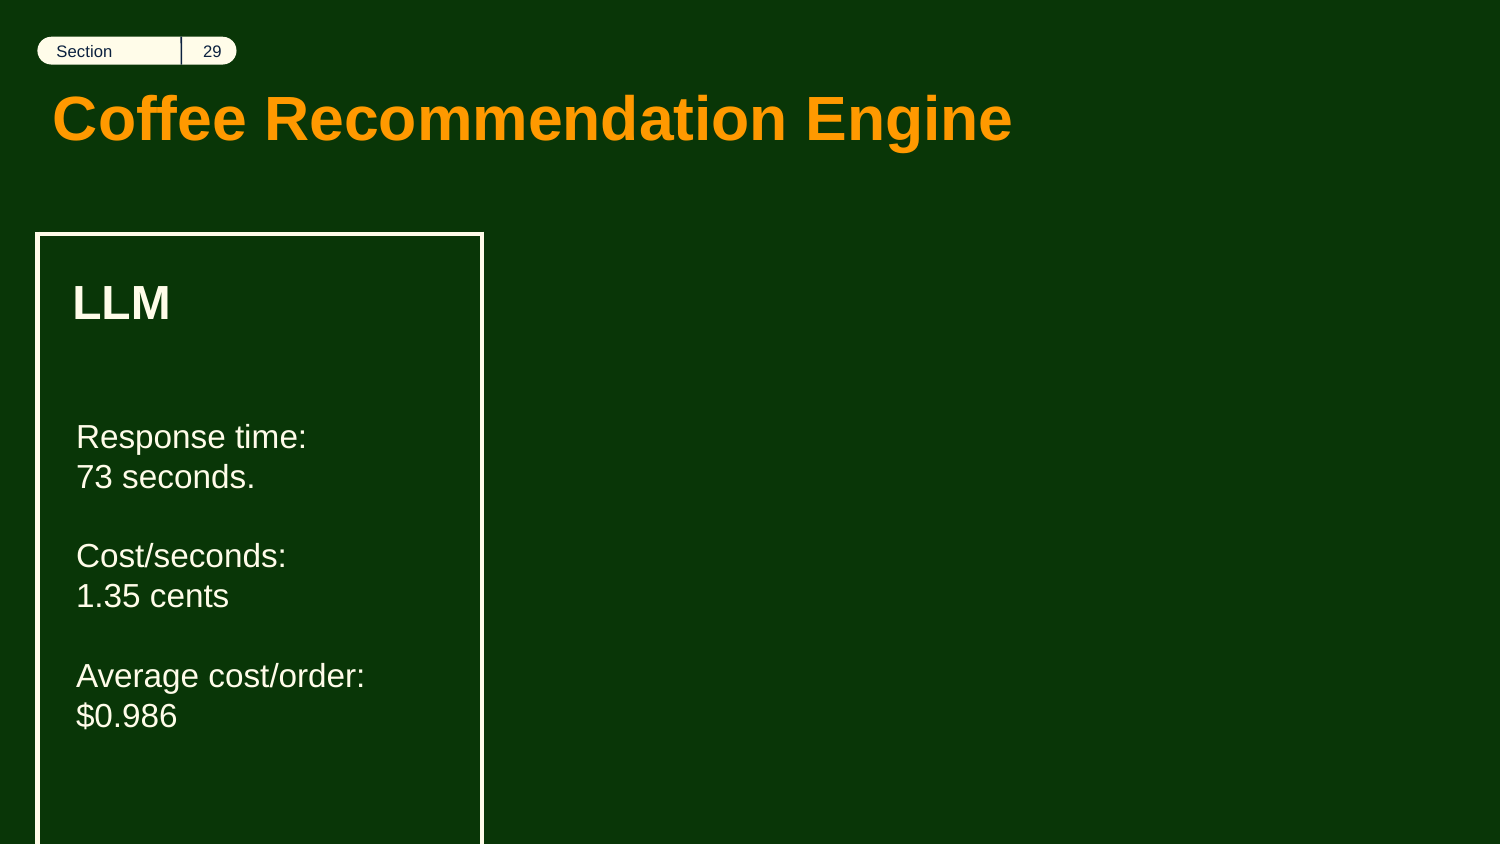

29
Section
12
Section
Coffee Recommendation Engine

LLM
Response time:
73 seconds.

Cost/seconds:
1.35 cents

Average cost/order:
$0.986